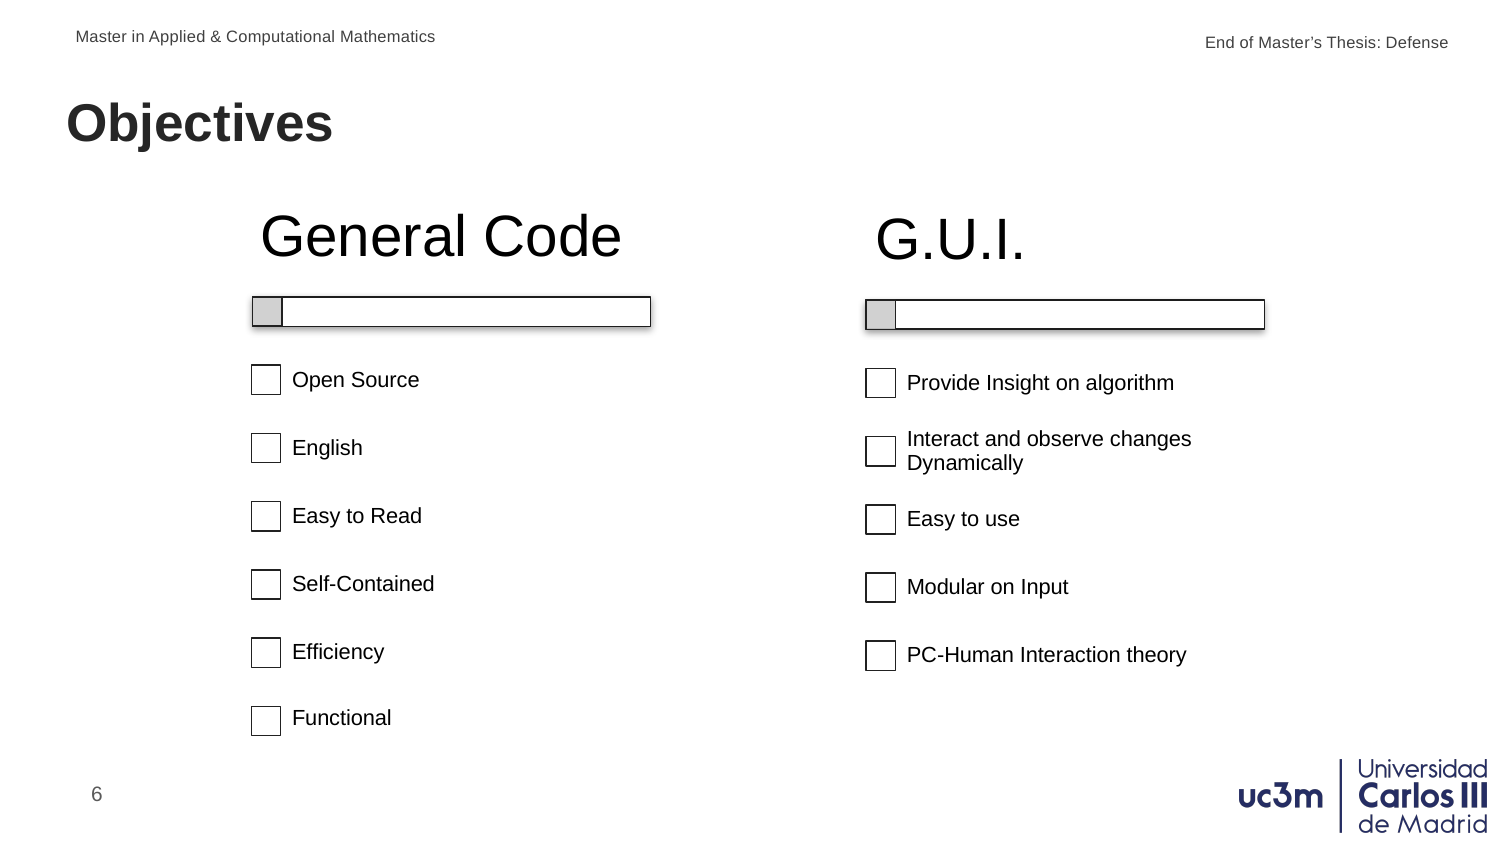

# Objectives
General Code
Open Source
English
Easy to Read
Self-Contained
Efficiency
Functional
G.U.I.
Provide Insight on algorithm
Interact and observe changes Dynamically
Easy to use
Modular on Input
PC-Human Interaction theory
6